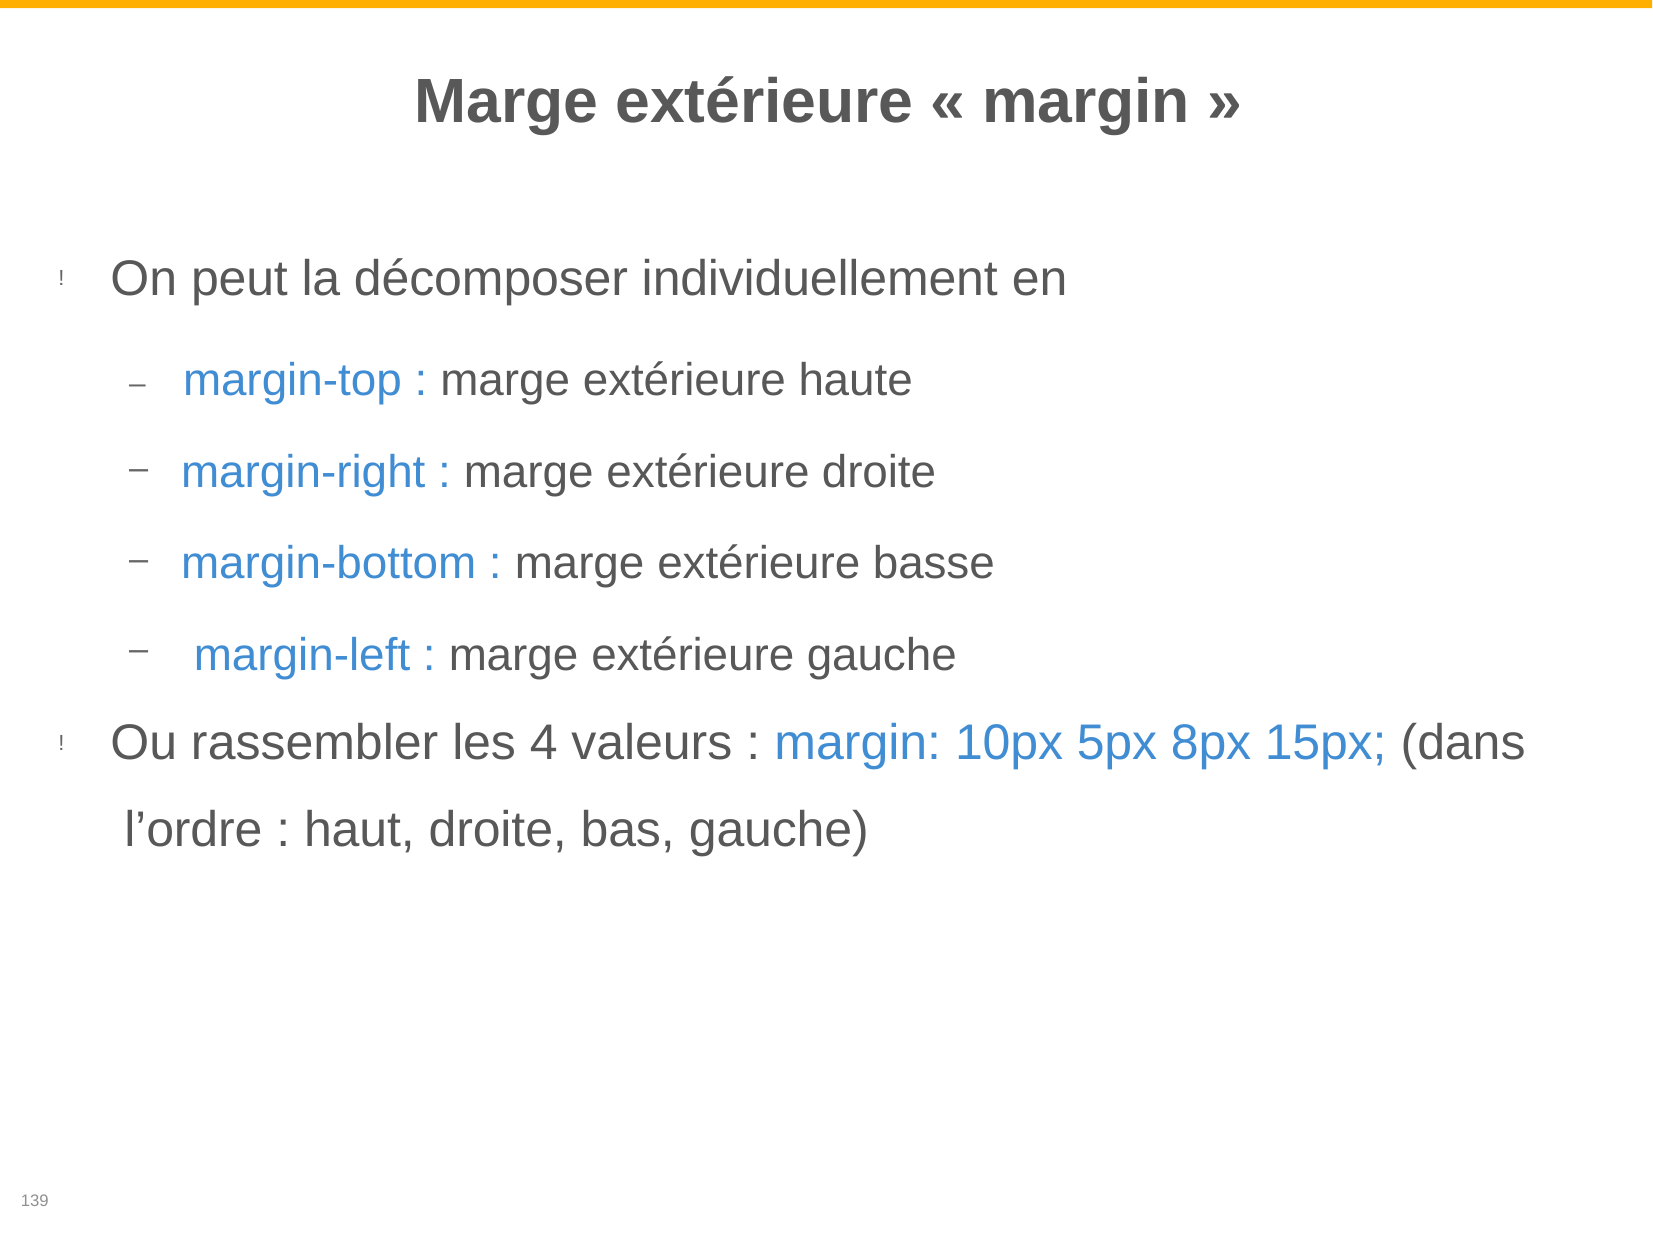

# Marge extérieure « margin »
On peut la décomposer individuellement en
!
–	margin-top : marge extérieure haute
margin-right : marge extérieure droite  margin-bottom : marge extérieure basse  margin-left : marge extérieure gauche
–
–
–
Ou rassembler les 4 valeurs : margin: 10px 5px 8px 15px; (dans  l’ordre : haut, droite, bas, gauche)
!

139